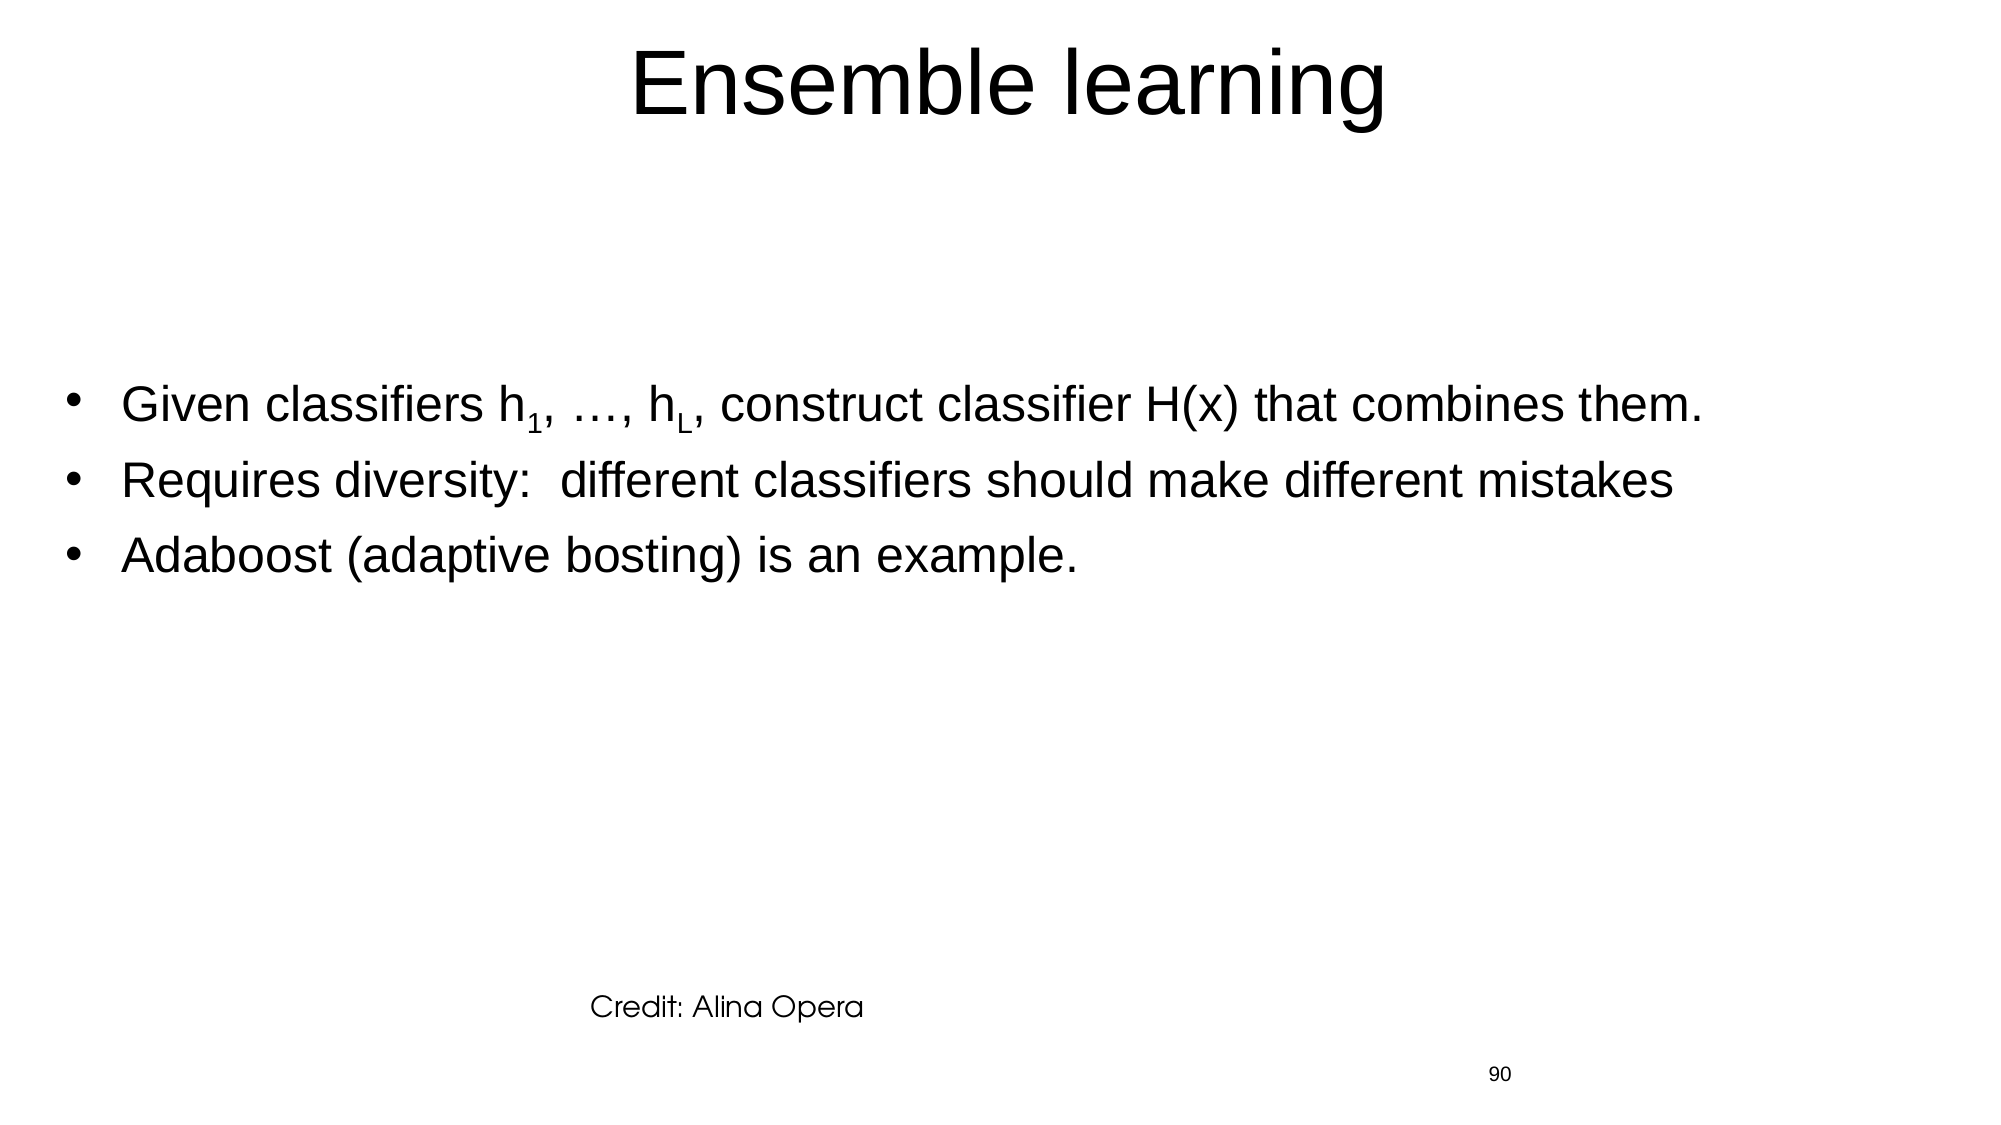

# Ensemble learning
Given classifiers h1, …, hL, construct classifier H(x) that combines them.
Requires diversity:  different classifiers should make different mistakes
Adaboost (adaptive bosting) is an example.

Credit: Alina Opera
90